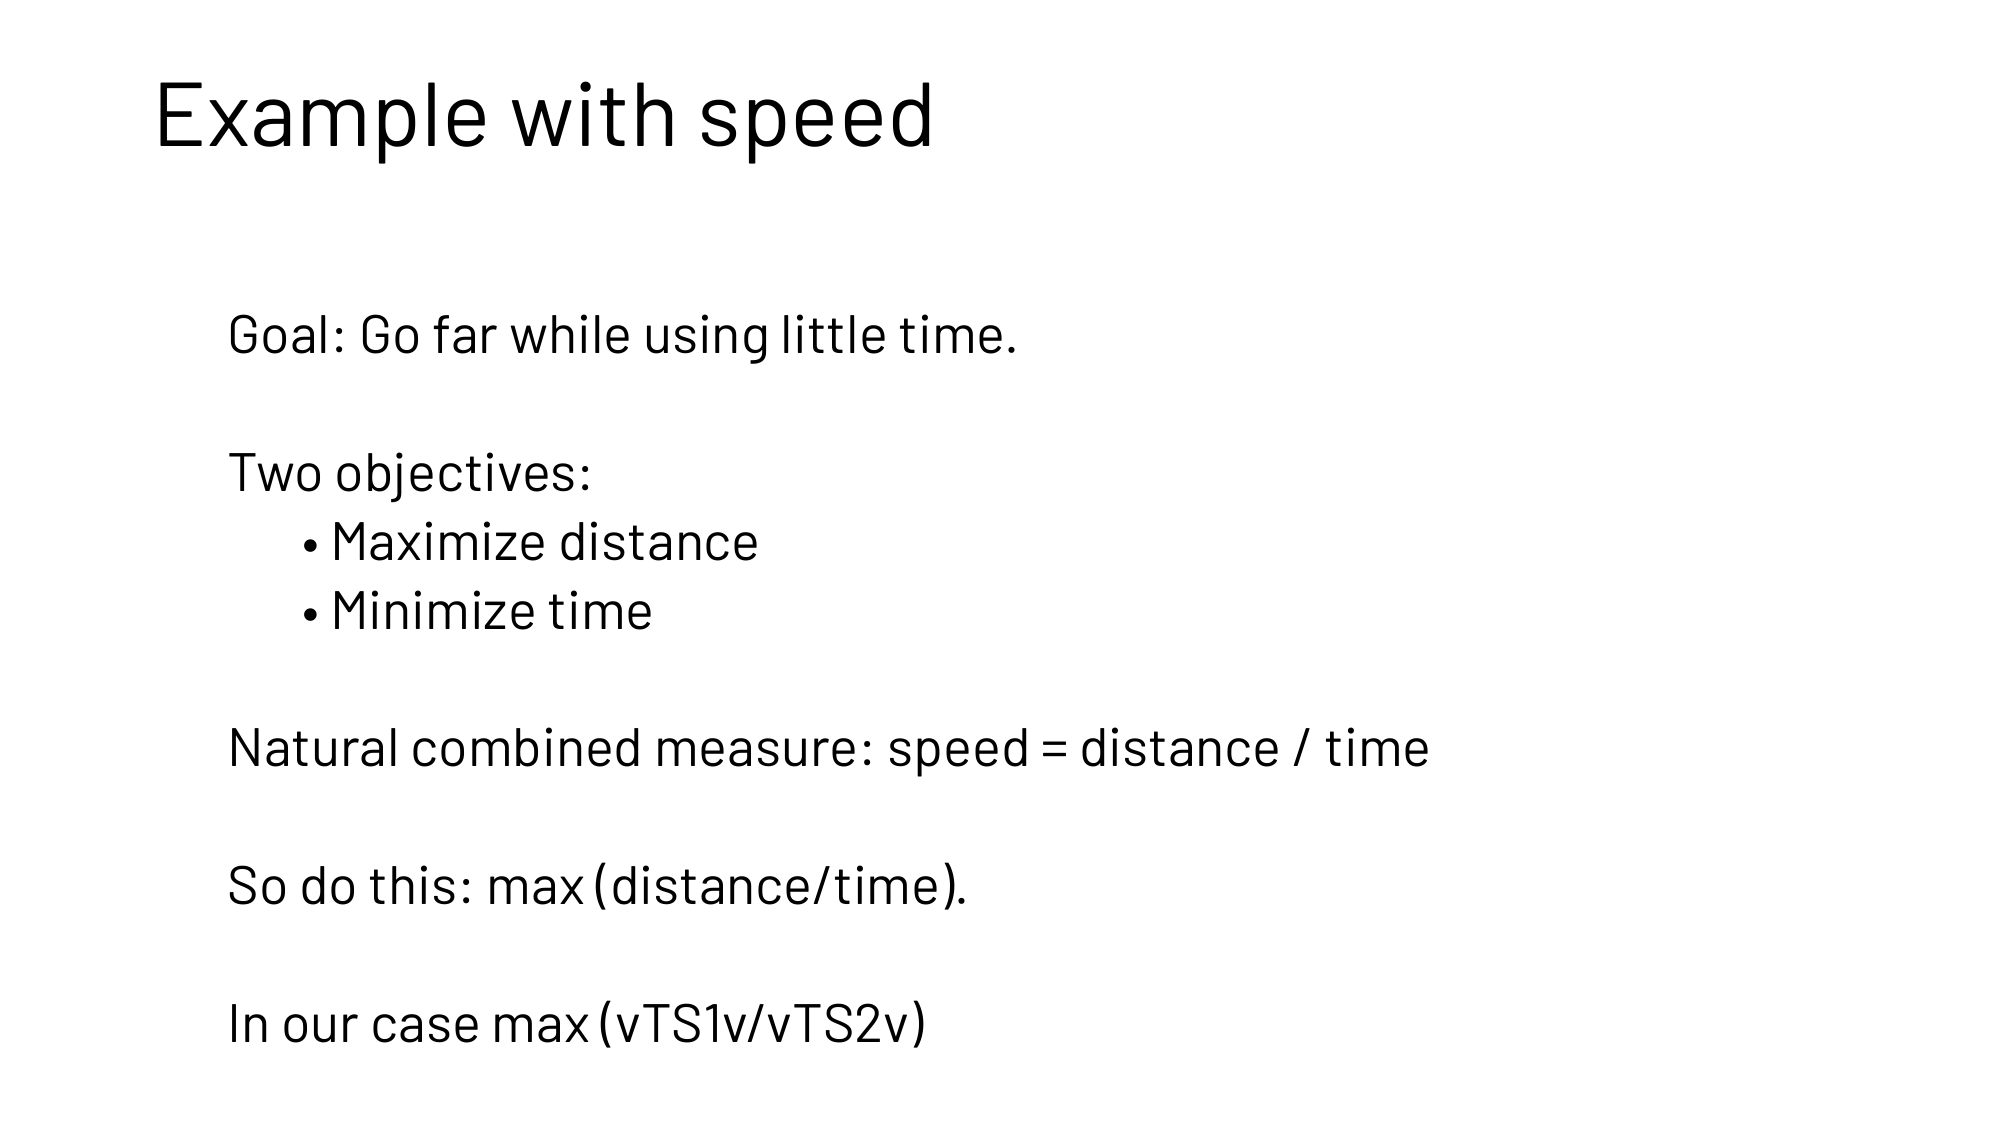

# Example with speed
Goal: Go far while using little time.

Two objectives:
• Maximize distance
• Minimize time

Natural combined measure: speed = distance / time

So do this: max (distance/time).

In our case max (vTS1v/vTS2v)